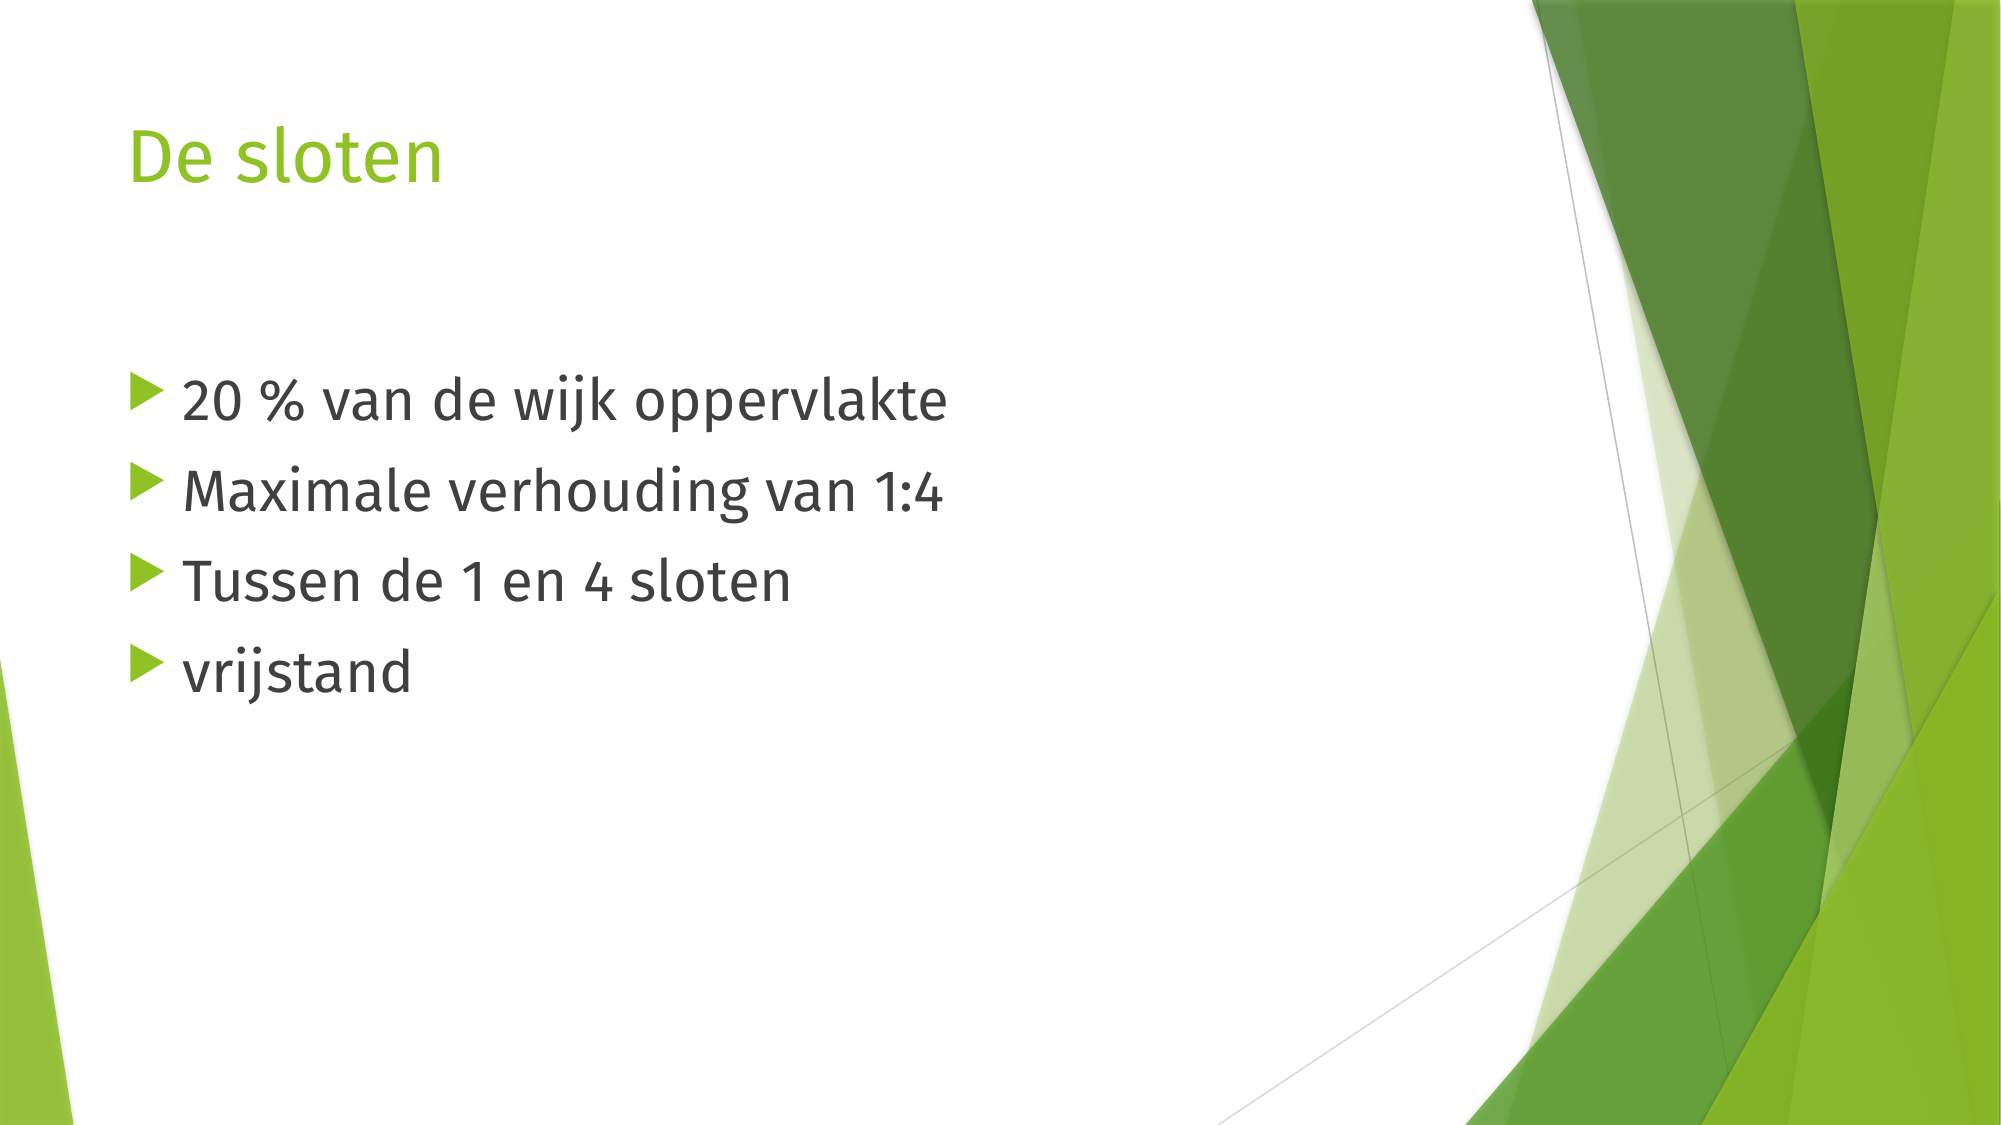

# De sloten
20 % van de wijk oppervlakte
Maximale verhouding van 1:4
Tussen de 1 en 4 sloten
vrijstand